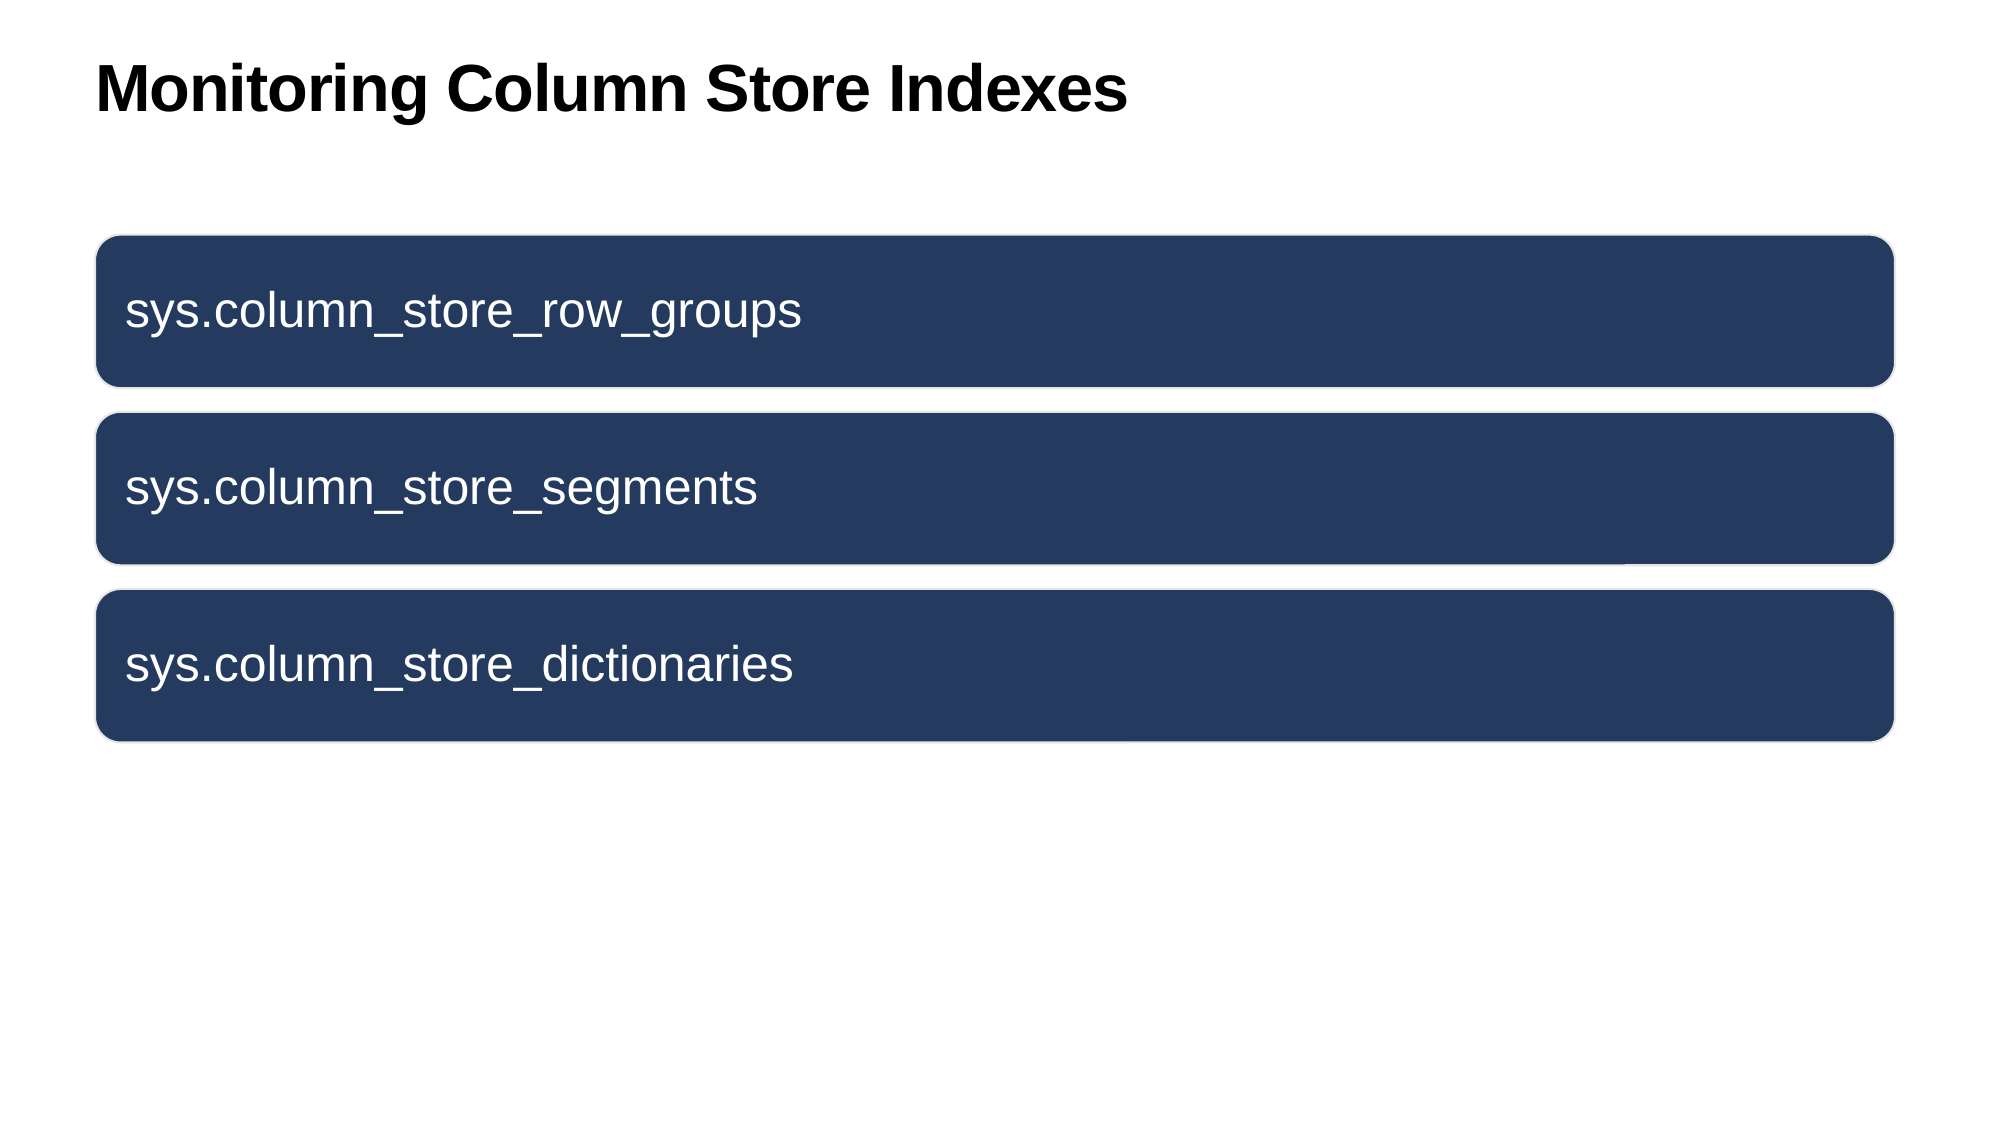

# Monitoring Column Store Indexes
sys.column_store_row_groups
sys.column_store_segments
sys.column_store_dictionaries